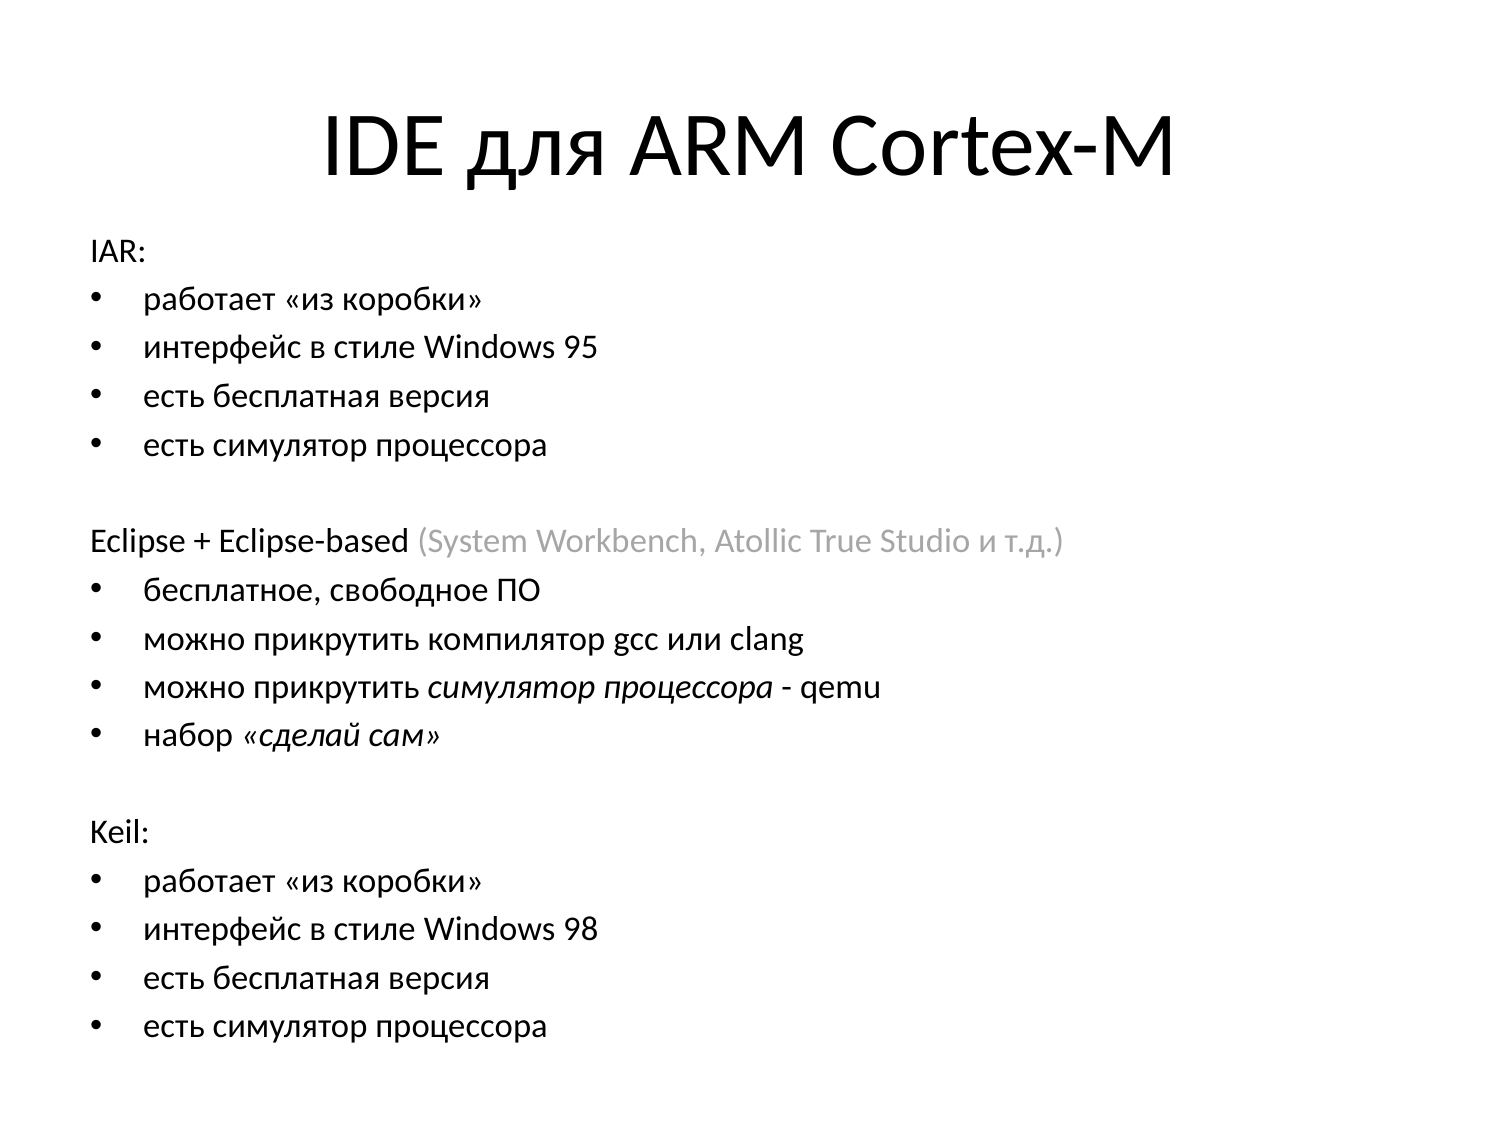

# IDE для ARM Cortex-M
IAR:
работает «из коробки»
интерфейс в стиле Windows 95
есть бесплатная версия
есть симулятор процессора

Eclipse + Eclipse-based (System Workbench, Atollic True Studio и т.д.)
бесплатное, свободное ПО
можно прикрутить компилятор gcc или clang
можно прикрутить симулятор процессора - qemu
набор «сделай сам»

Keil:
работает «из коробки»
интерфейс в стиле Windows 98
есть бесплатная версия
есть симулятор процессора